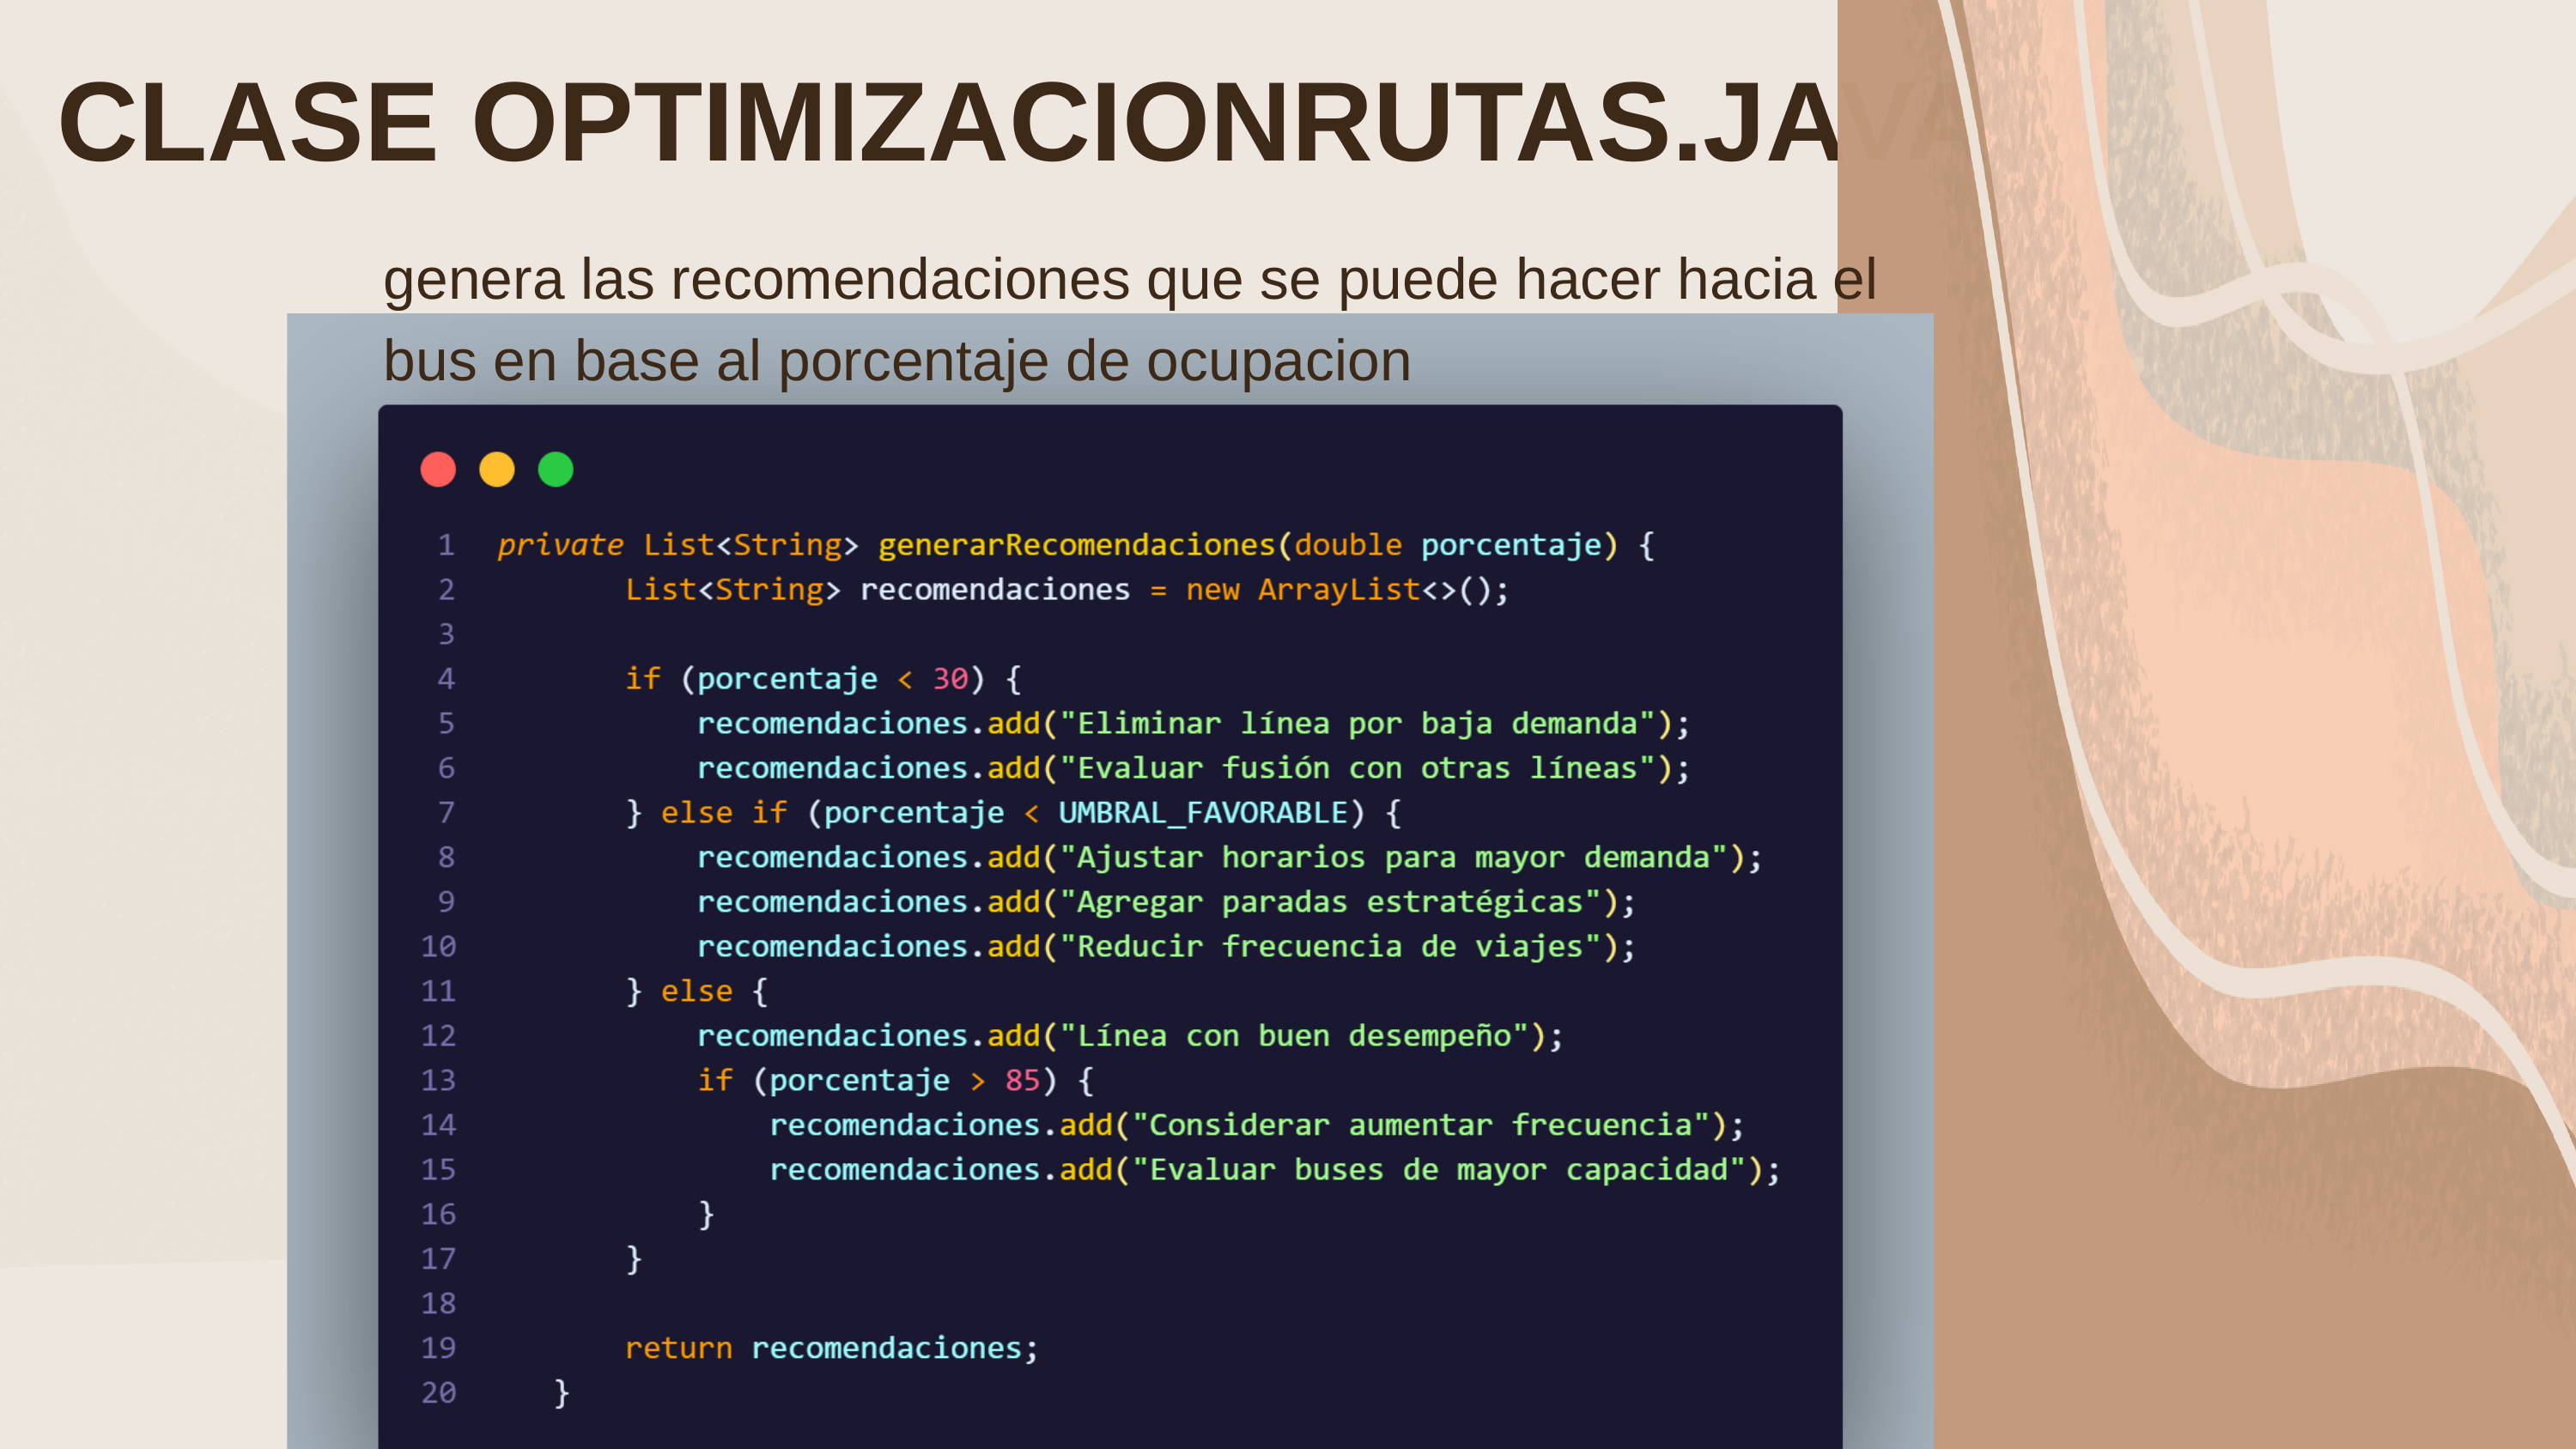

CLASE OPTIMIZACIONRUTAS.JAVA
genera las recomendaciones que se puede hacer hacia el bus en base al porcentaje de ocupacion